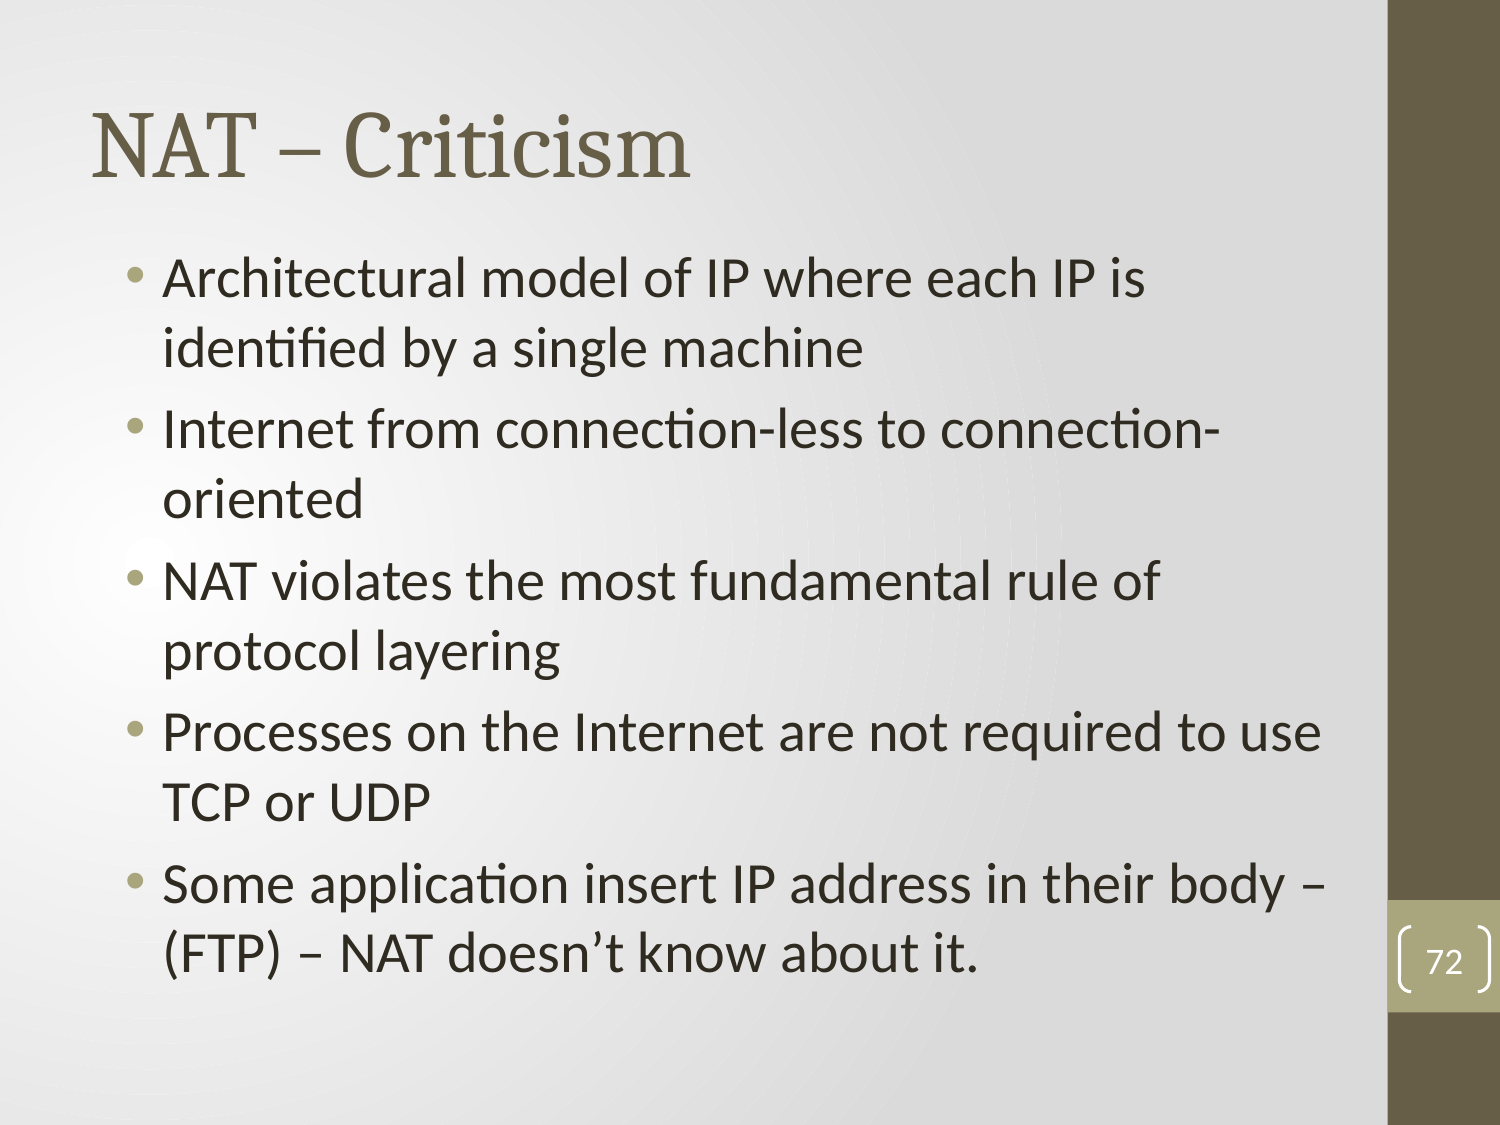

# NAT – Criticism
Architectural model of IP where each IP is identified by a single machine
Internet from connection-less to connection-oriented
NAT violates the most fundamental rule of protocol layering
Processes on the Internet are not required to use TCP or UDP
Some application insert IP address in their body – (FTP) – NAT doesn’t know about it.
72